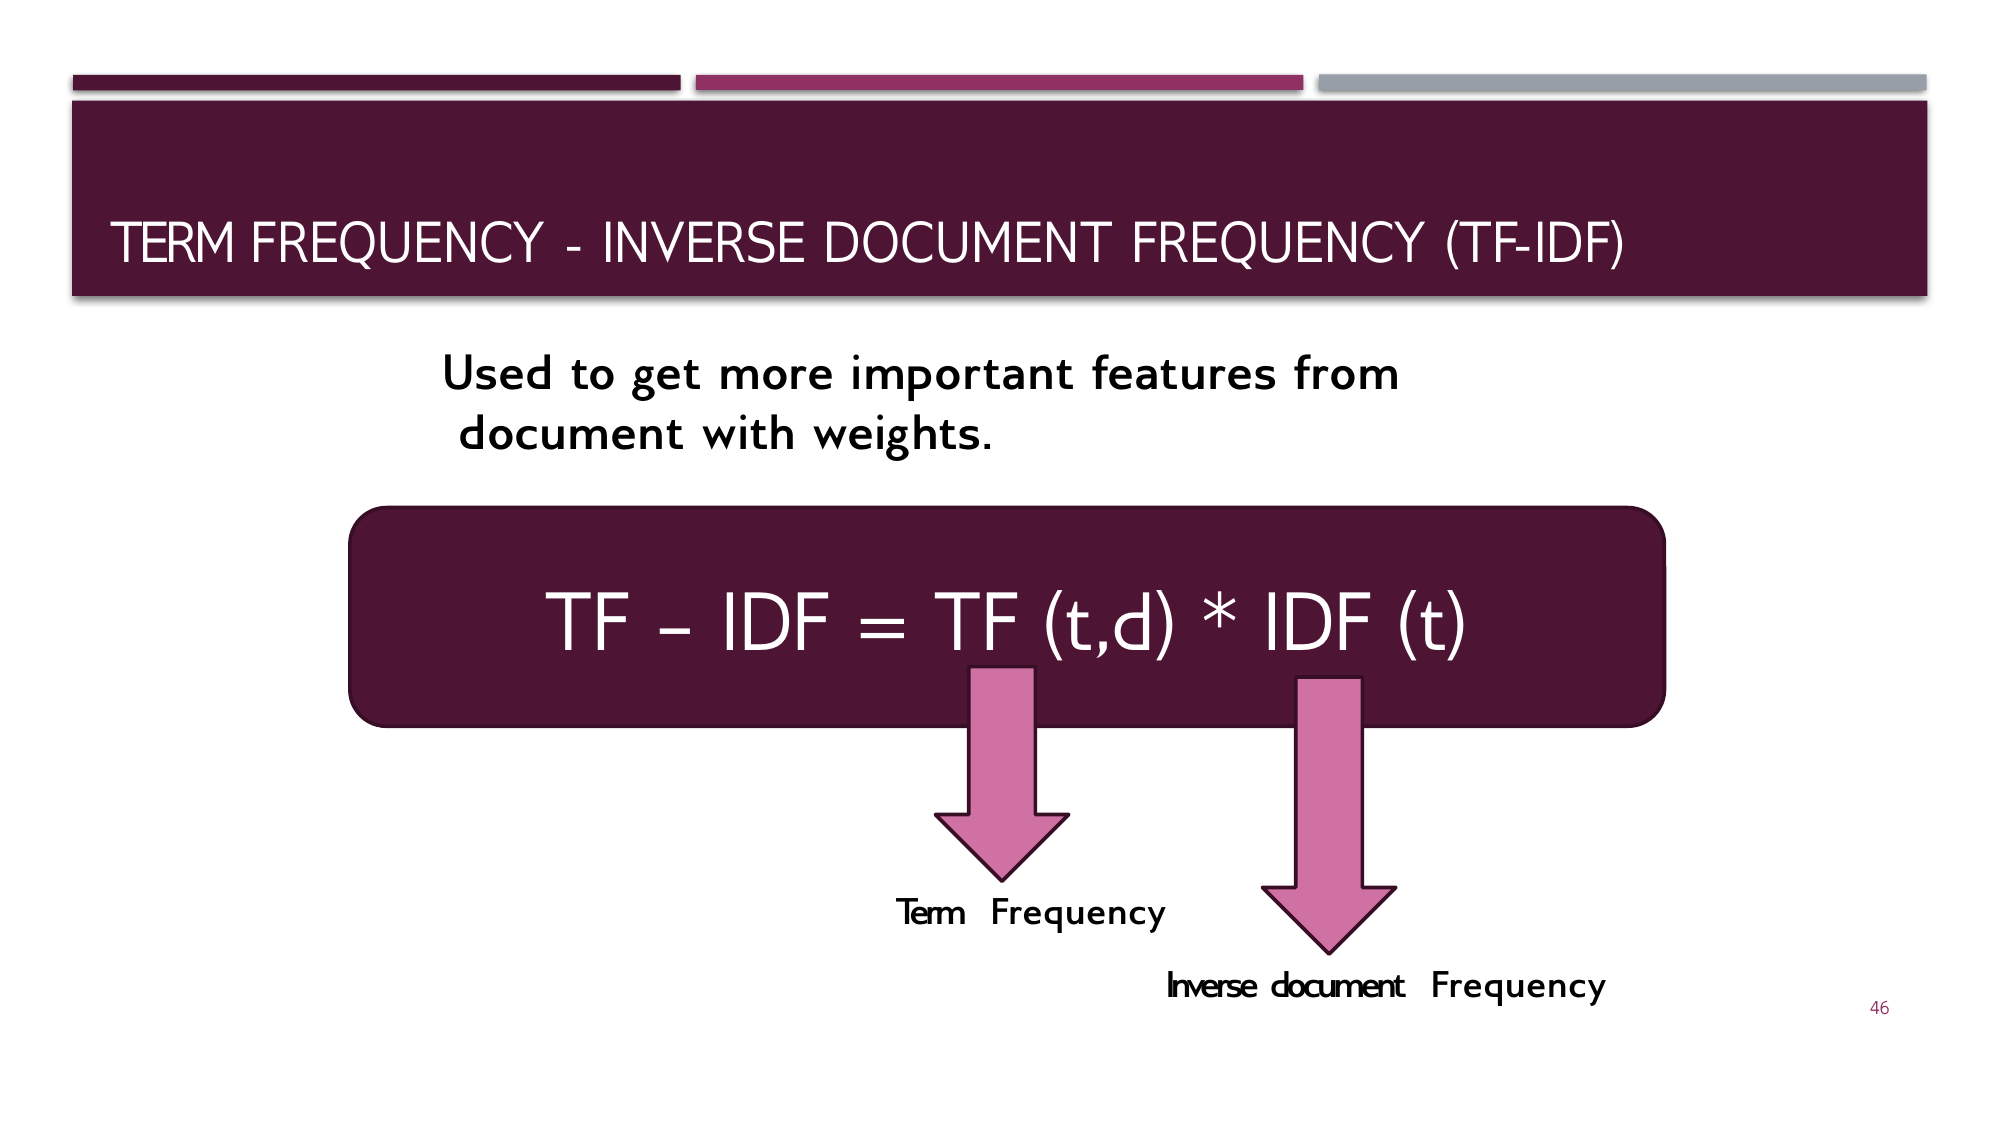

# Term Frequency - Inverse Document Frequency (Tf-idf)
Used to get more important features from
 document with weights.

TF – IDF = TF (t,d) * IDF (t)

Term  Frequency
Inverse  document  Frequency
46